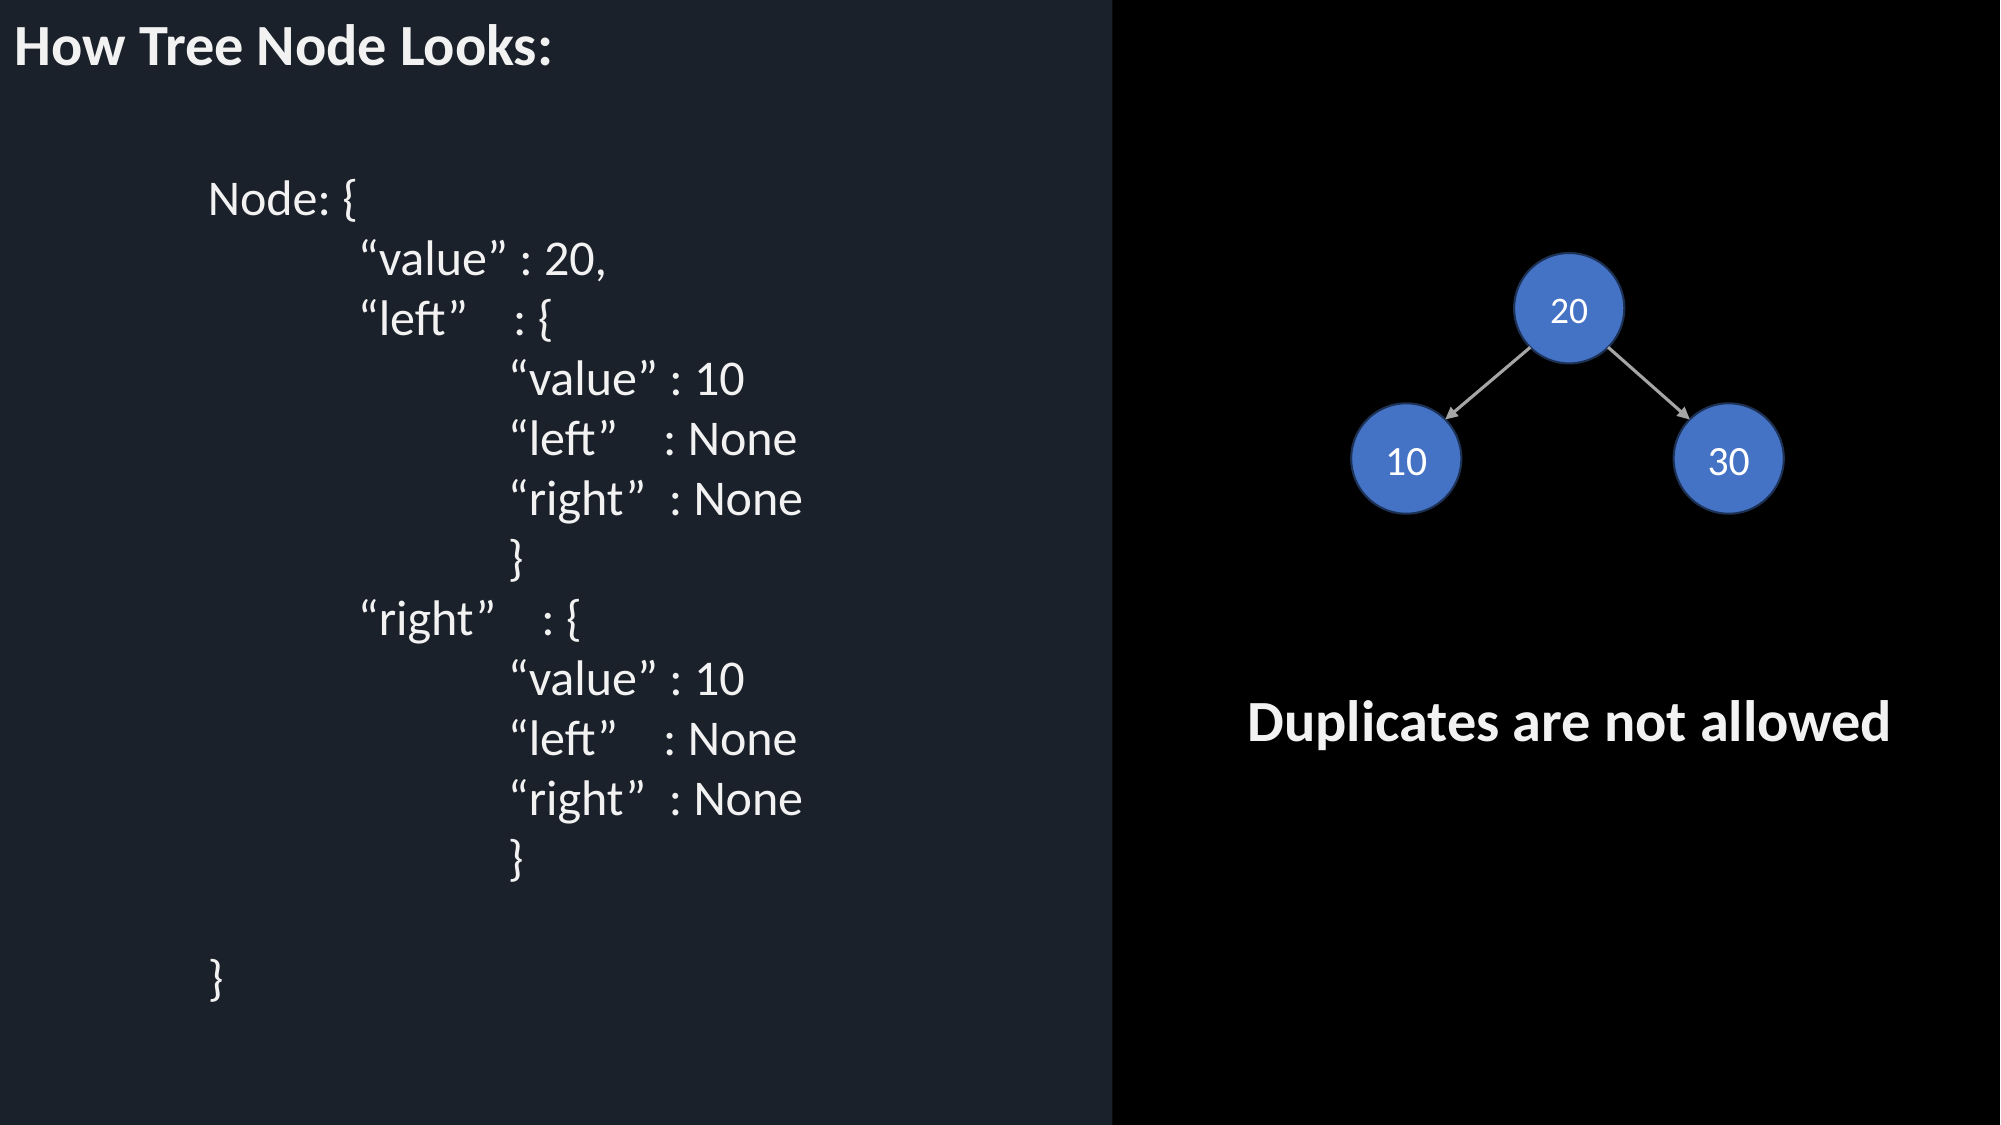

How Tree Node Looks:
Node: {
	“value” : 20,
	“left”    : {
		“value” : 10
		“left”    : None
		“right”  : None
		}
	“right”    : {
		“value” : 10
		“left”    : None
		“right”  : None
		}

}
20
10
30
Duplicates are not allowed